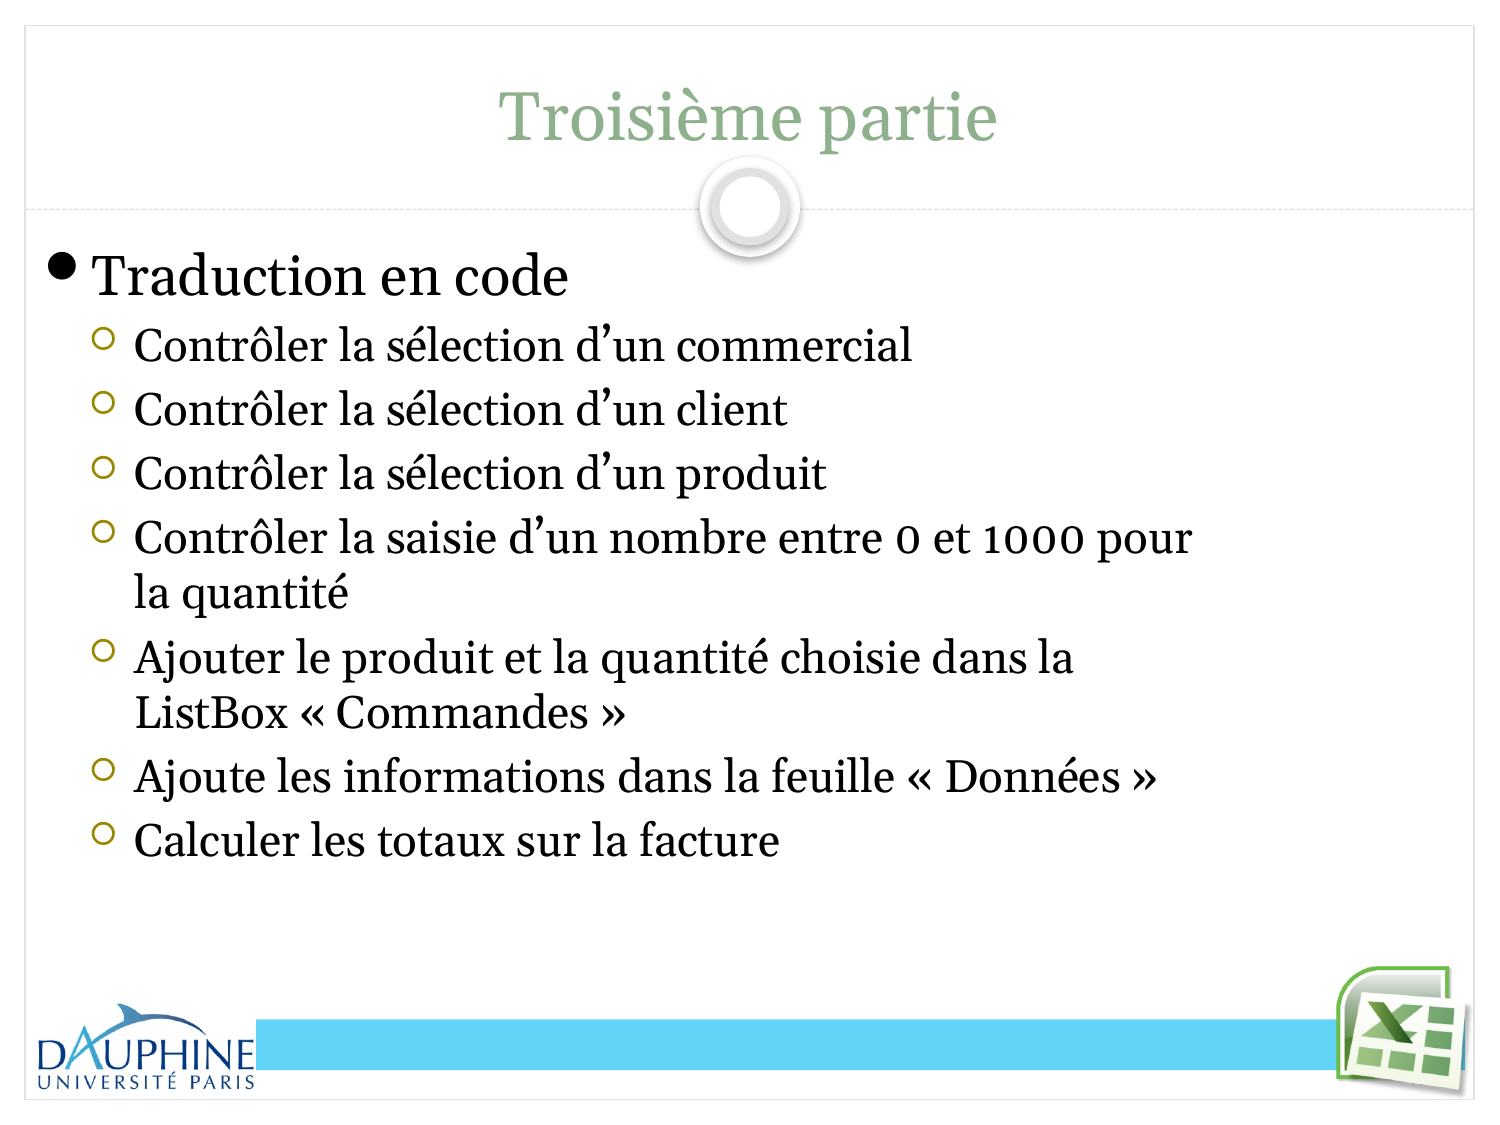

# Troisième partie
Traduction en code
Contrôler la sélection d’un commercial
Contrôler la sélection d’un client
Contrôler la sélection d’un produit
Contrôler la saisie d’un nombre entre 0 et 1000 pour la quantité
Ajouter le produit et la quantité choisie dans la ListBox « Commandes »
Ajoute les informations dans la feuille « Données »
Calculer les totaux sur la facture